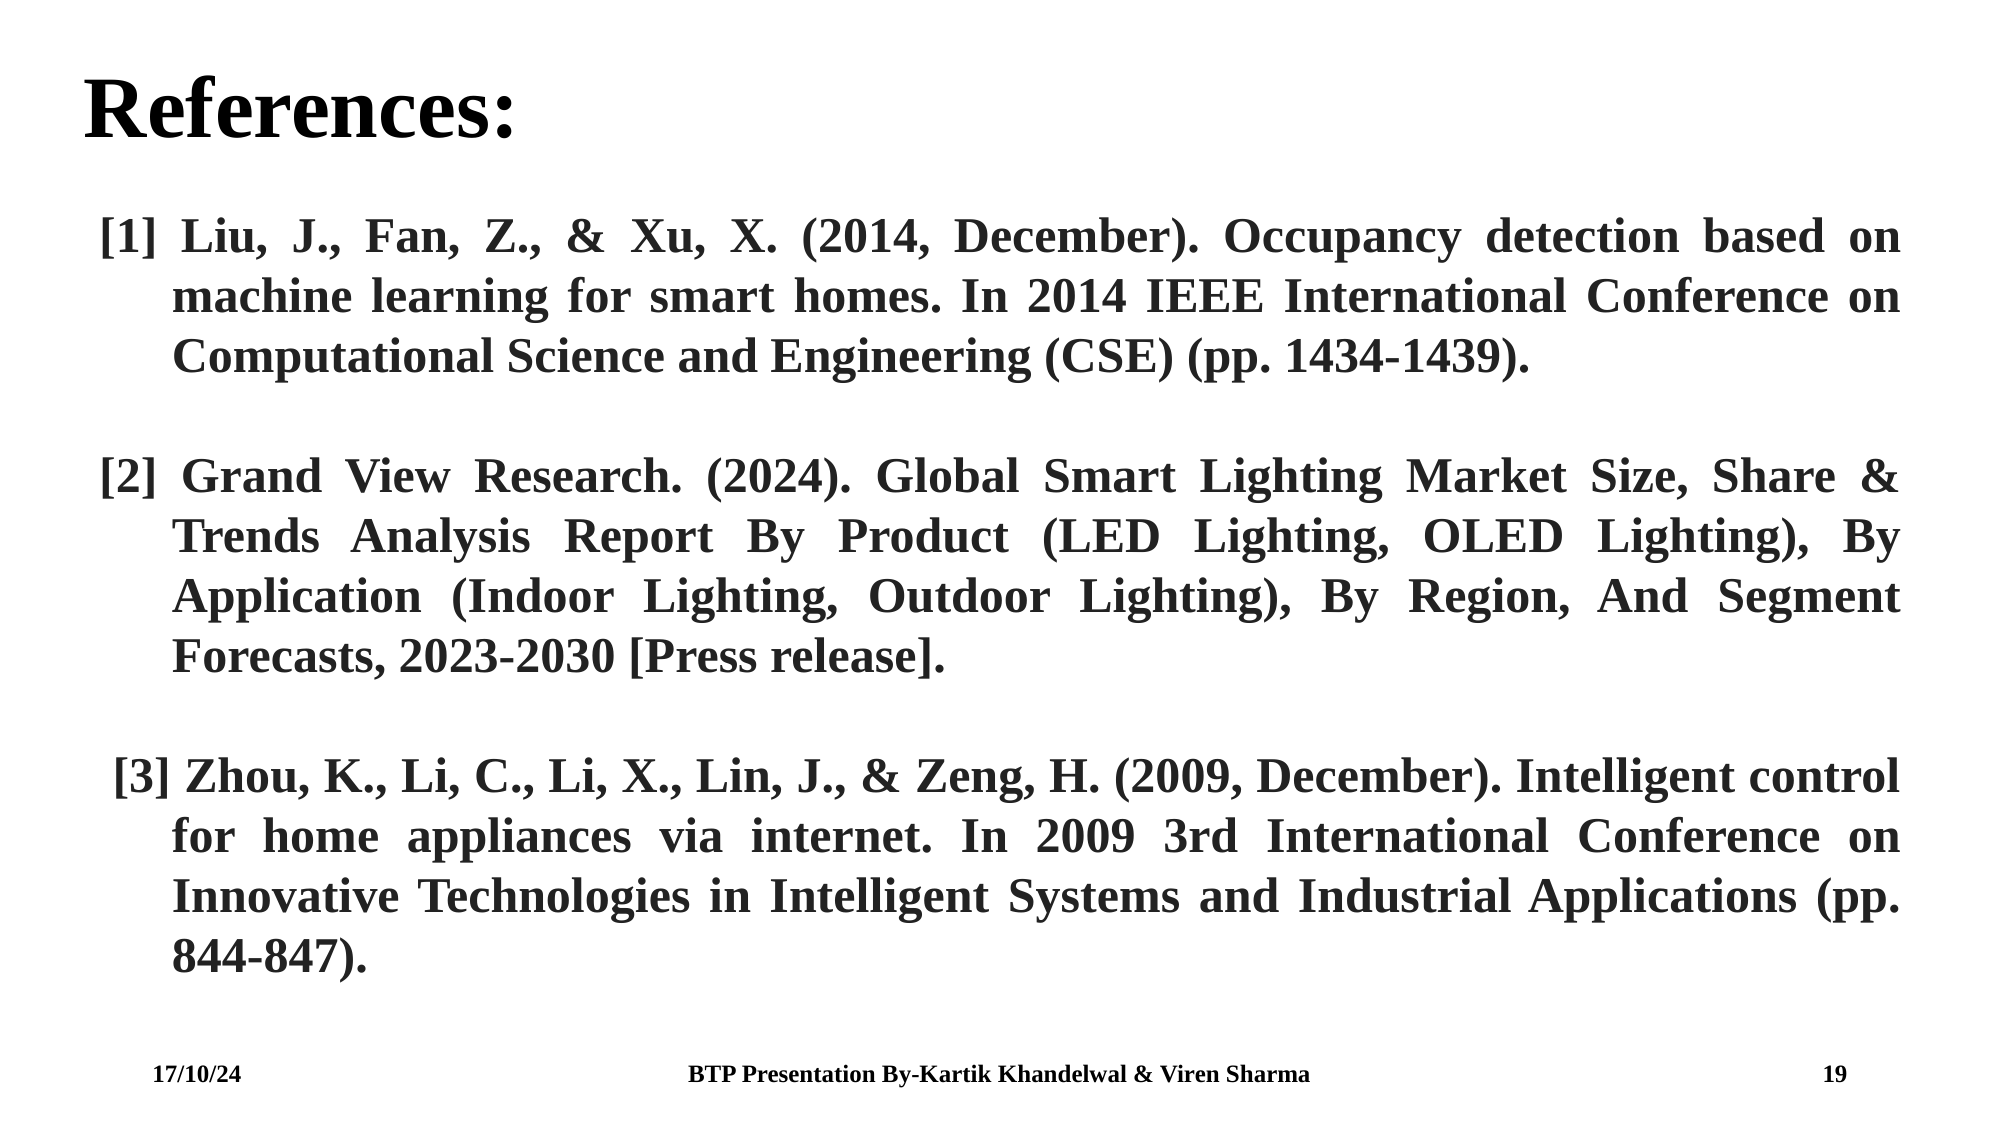

# References:
[1] Liu, J., Fan, Z., & Xu, X. (2014, December). Occupancy detection based on machine learning for smart homes. In 2014 IEEE International Conference on Computational Science and Engineering (CSE) (pp. 1434-1439).

[2] Grand View Research. (2024). Global Smart Lighting Market Size, Share & Trends Analysis Report By Product (LED Lighting, OLED Lighting), By Application (Indoor Lighting, Outdoor Lighting), By Region, And Segment Forecasts, 2023-2030 [Press release].

 [3] Zhou, K., Li, C., Li, X., Lin, J., & Zeng, H. (2009, December). Intelligent control for home appliances via internet. In 2009 3rd International Conference on Innovative Technologies in Intelligent Systems and Industrial Applications (pp. 844-847).

17/10/24
BTP Presentation By-Kartik Khandelwal & Viren Sharma
19